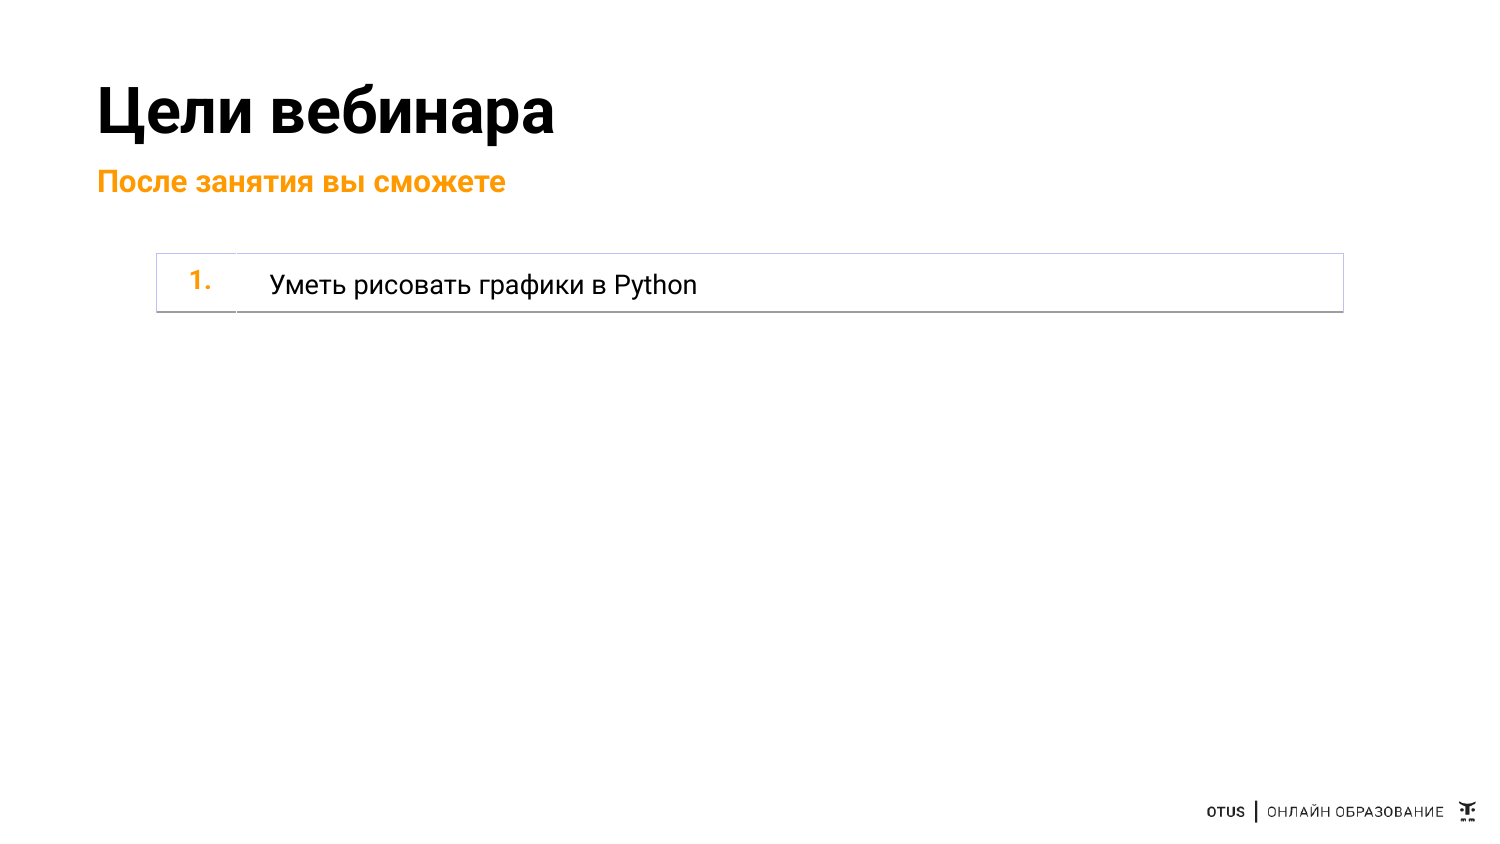

# Цели вебинара
После занятия вы сможете
| 1. | Уметь рисовать графики в Python |
| --- | --- |